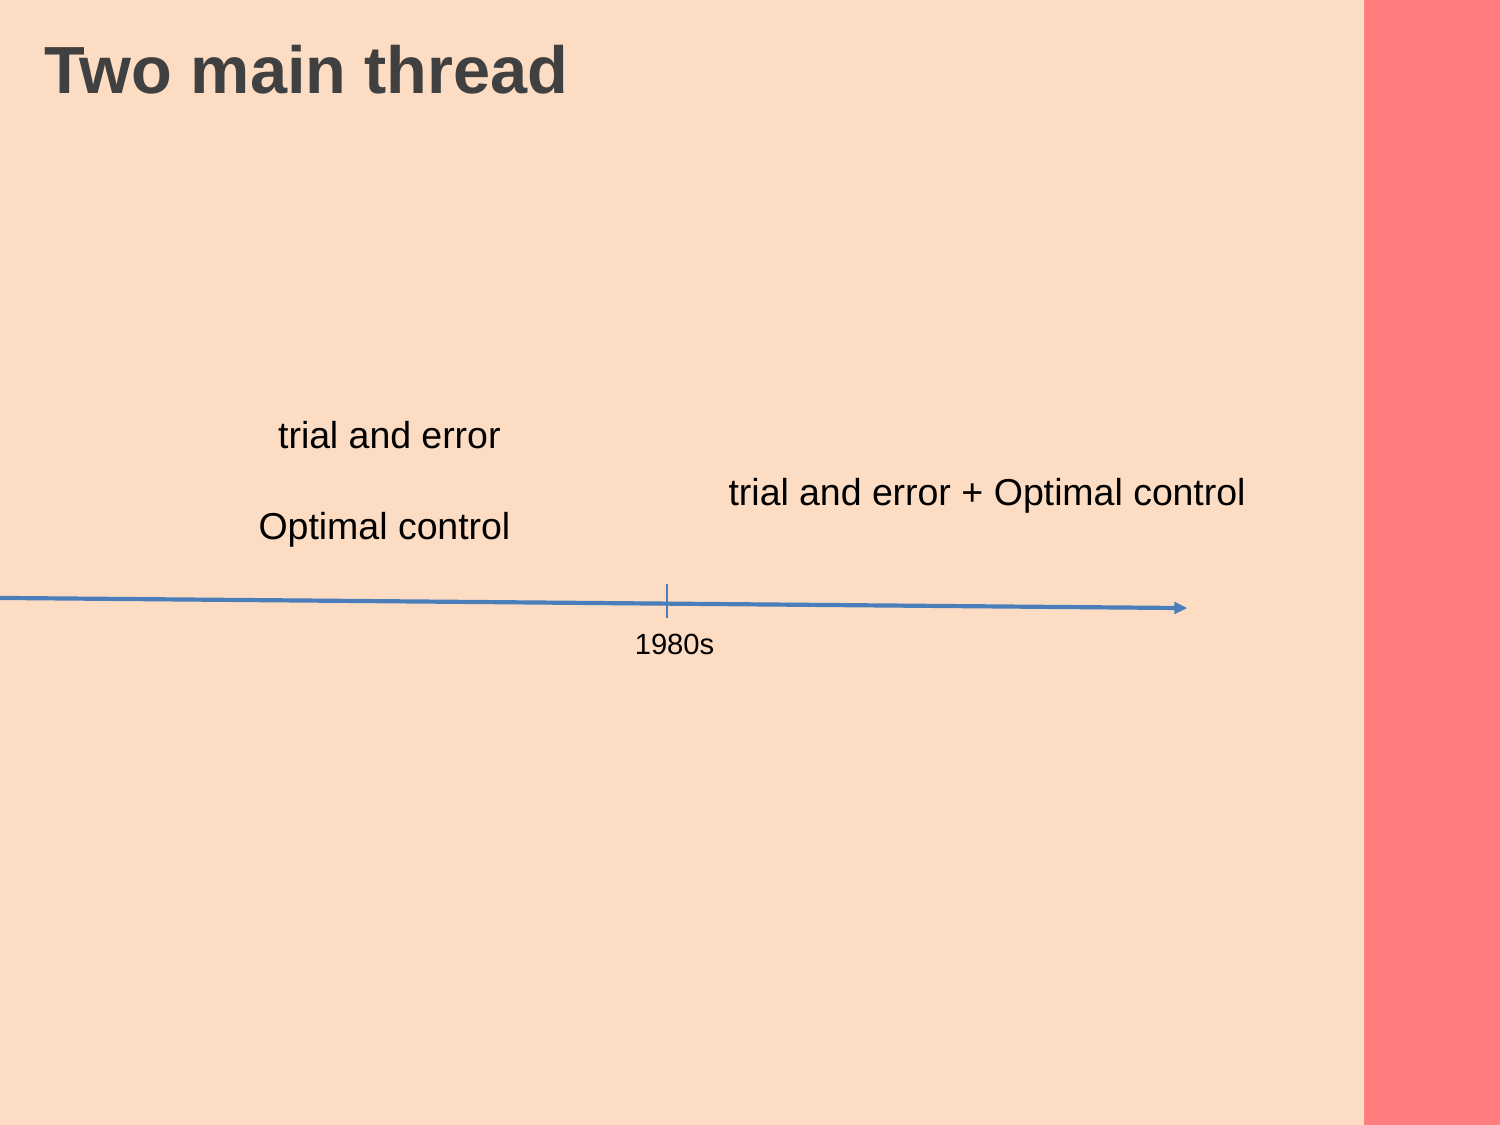

Two main thread
trial and error
trial and error + Optimal control
Optimal control
1980s